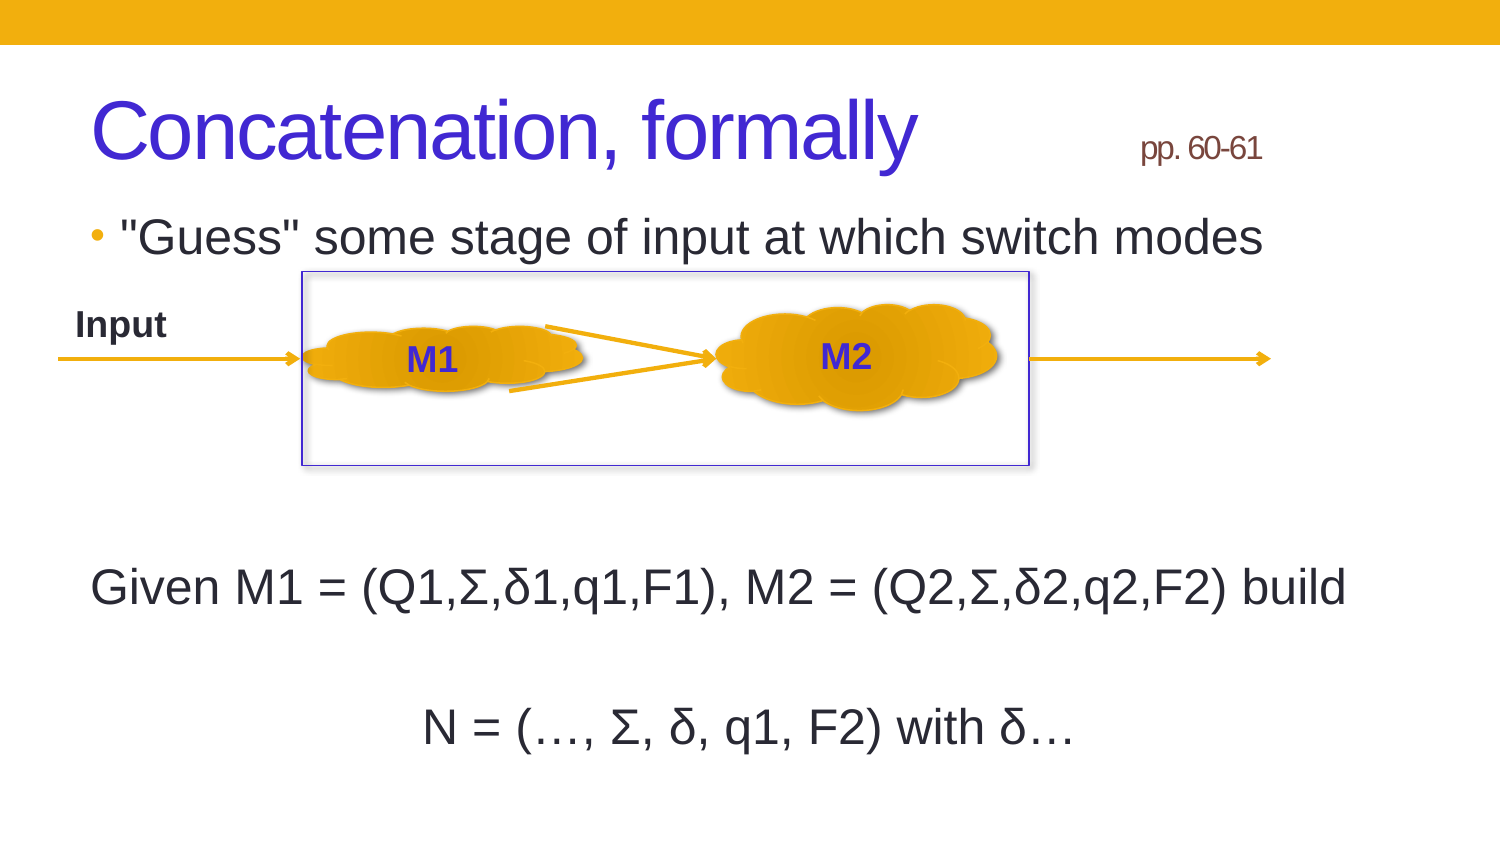

# Concatenation, formally		pp. 60-61
"Guess" some stage of input at which switch modes

Given M1 = (Q1,Σ,δ1,q1,F1), M2 = (Q2,Σ,δ2,q2,F2) build

N = (…, Σ, δ, q1, F2) with δ…

Input
M2
M1